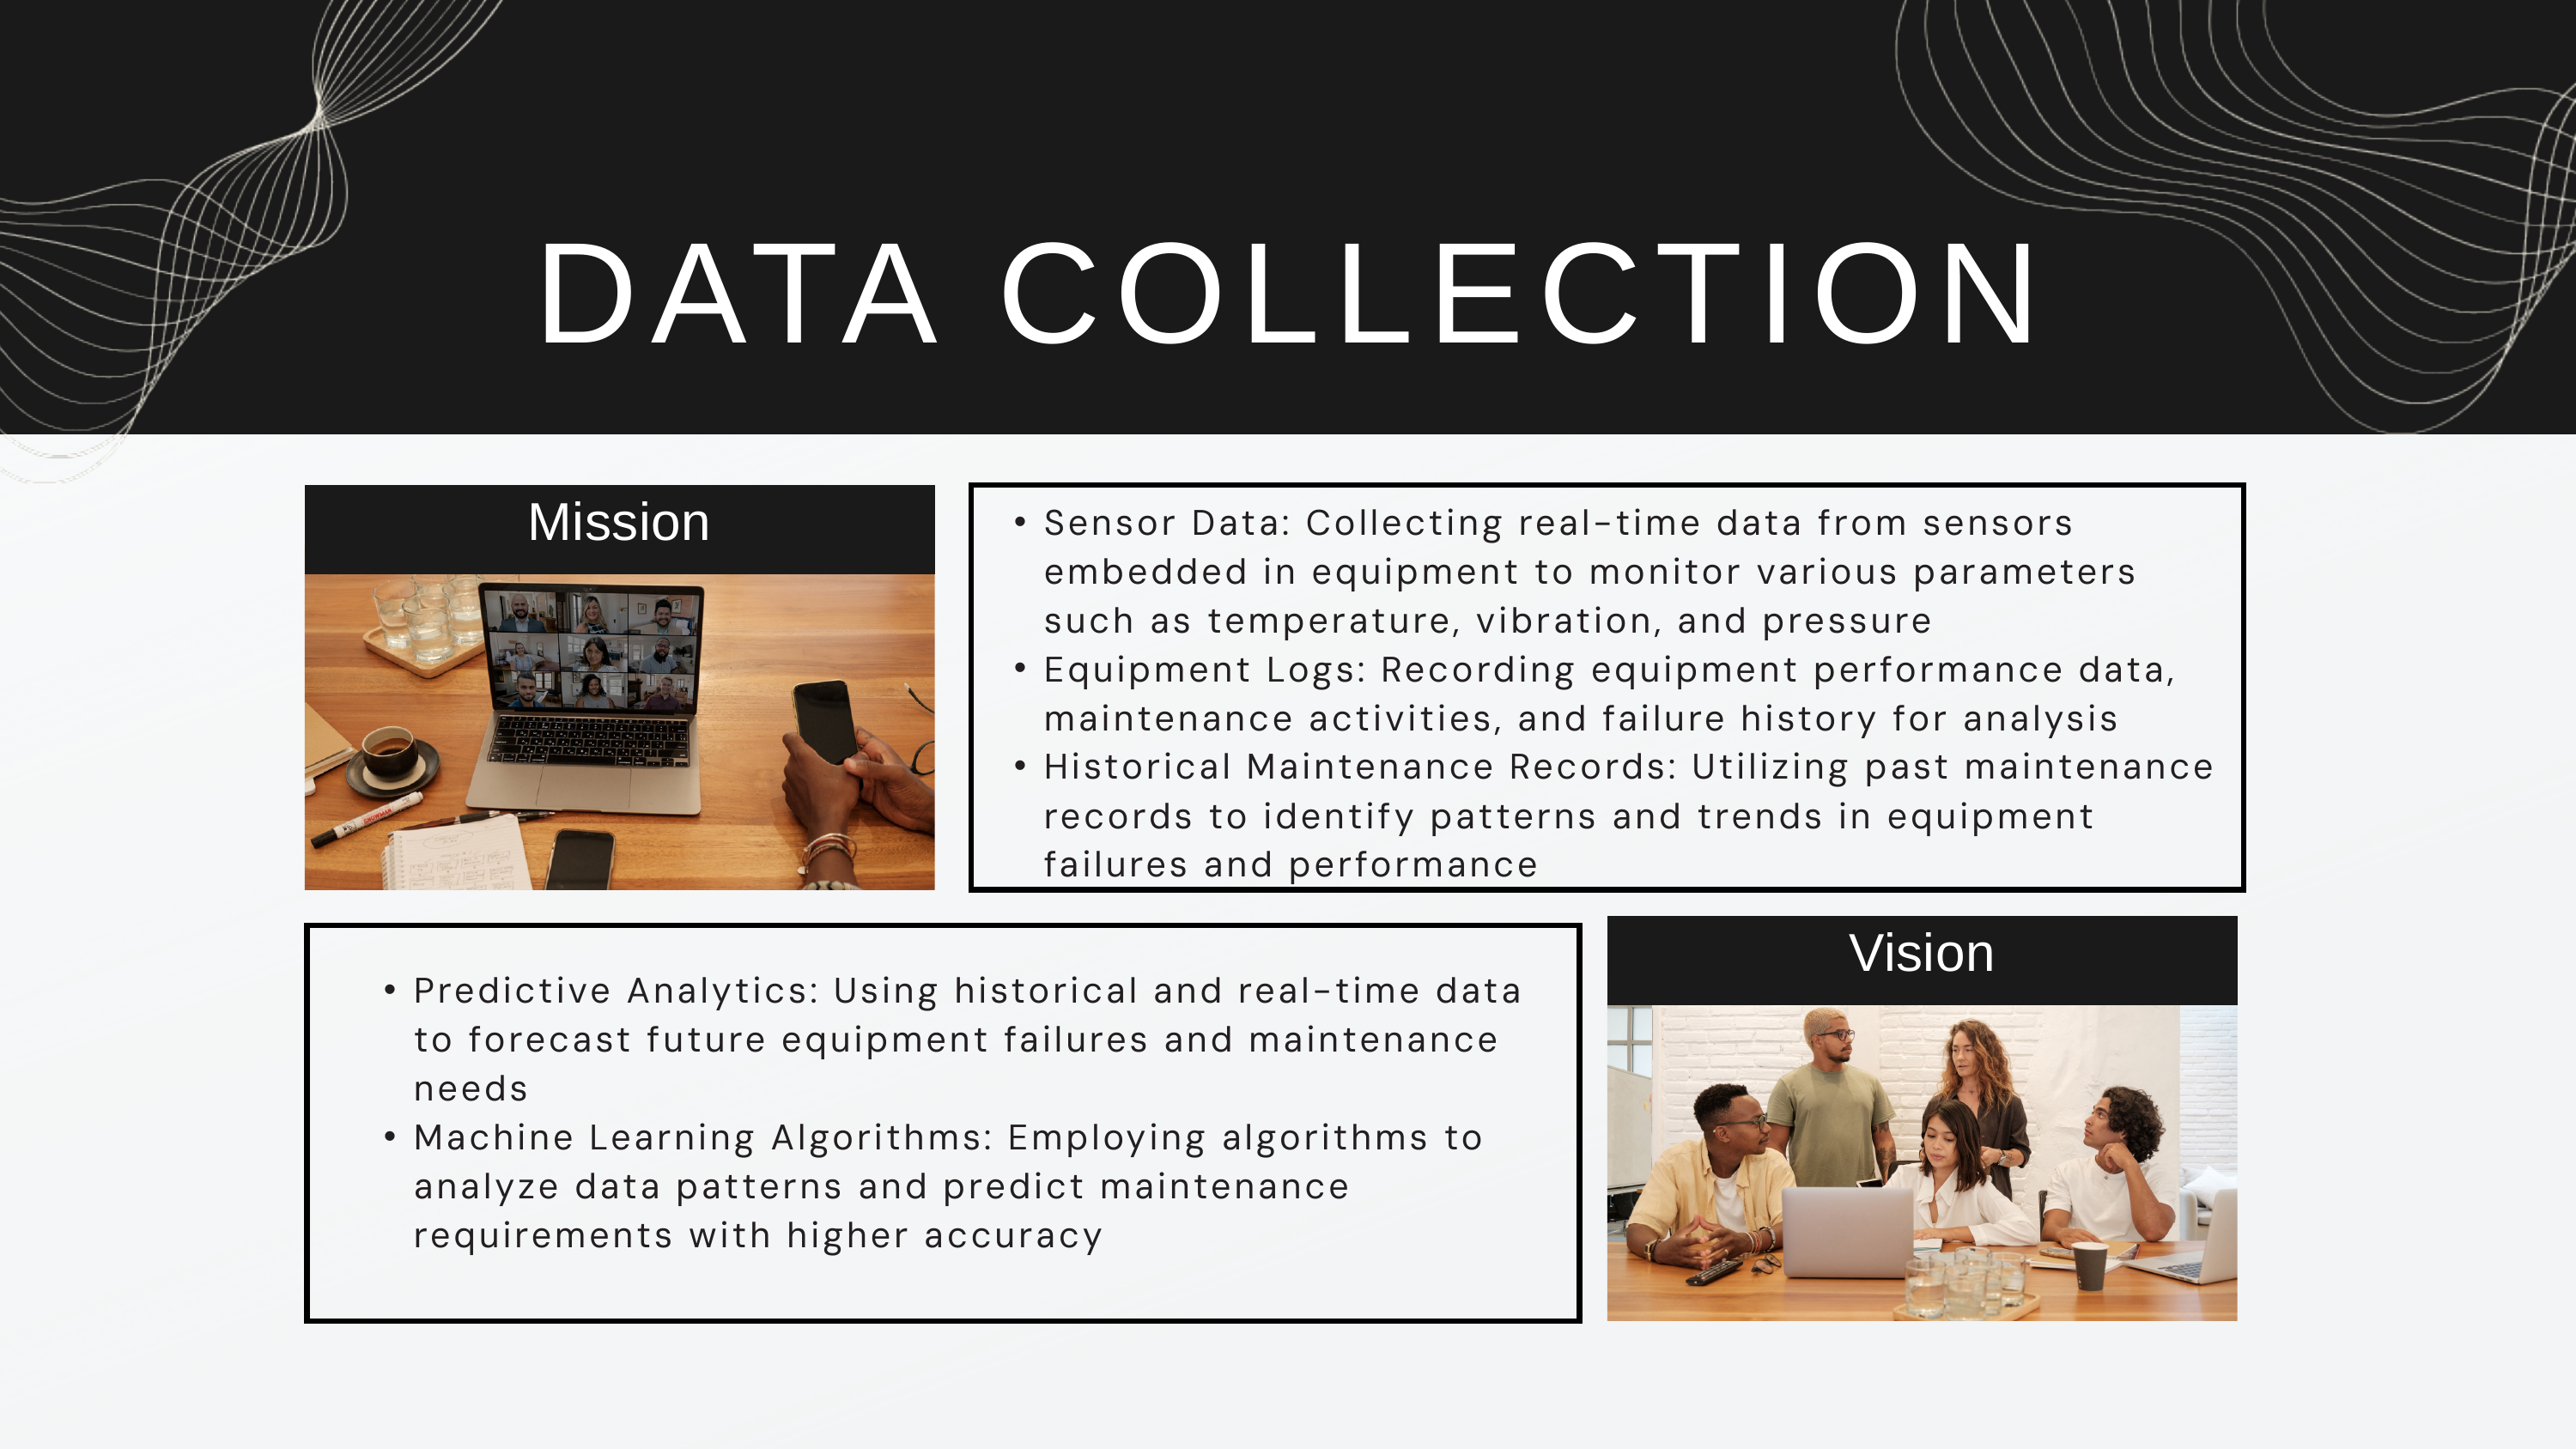

DATA COLLECTION

Mission

Sensor Data: Collecting real-time data from sensors embedded in equipment to monitor various parameters such as temperature, vibration, and pressure​
Equipment Logs: Recording equipment performance data, maintenance activities, and failure history for analysis
Historical Maintenance Records: Utilizing past maintenance records to identify patterns and trends in equipment failures and performance

Vision

Predictive Analytics: Using historical and real-time data to forecast future equipment failures and maintenance needs
Machine Learning Algorithms: Employing algorithms to analyze data patterns and predict maintenance requirements with higher accuracy